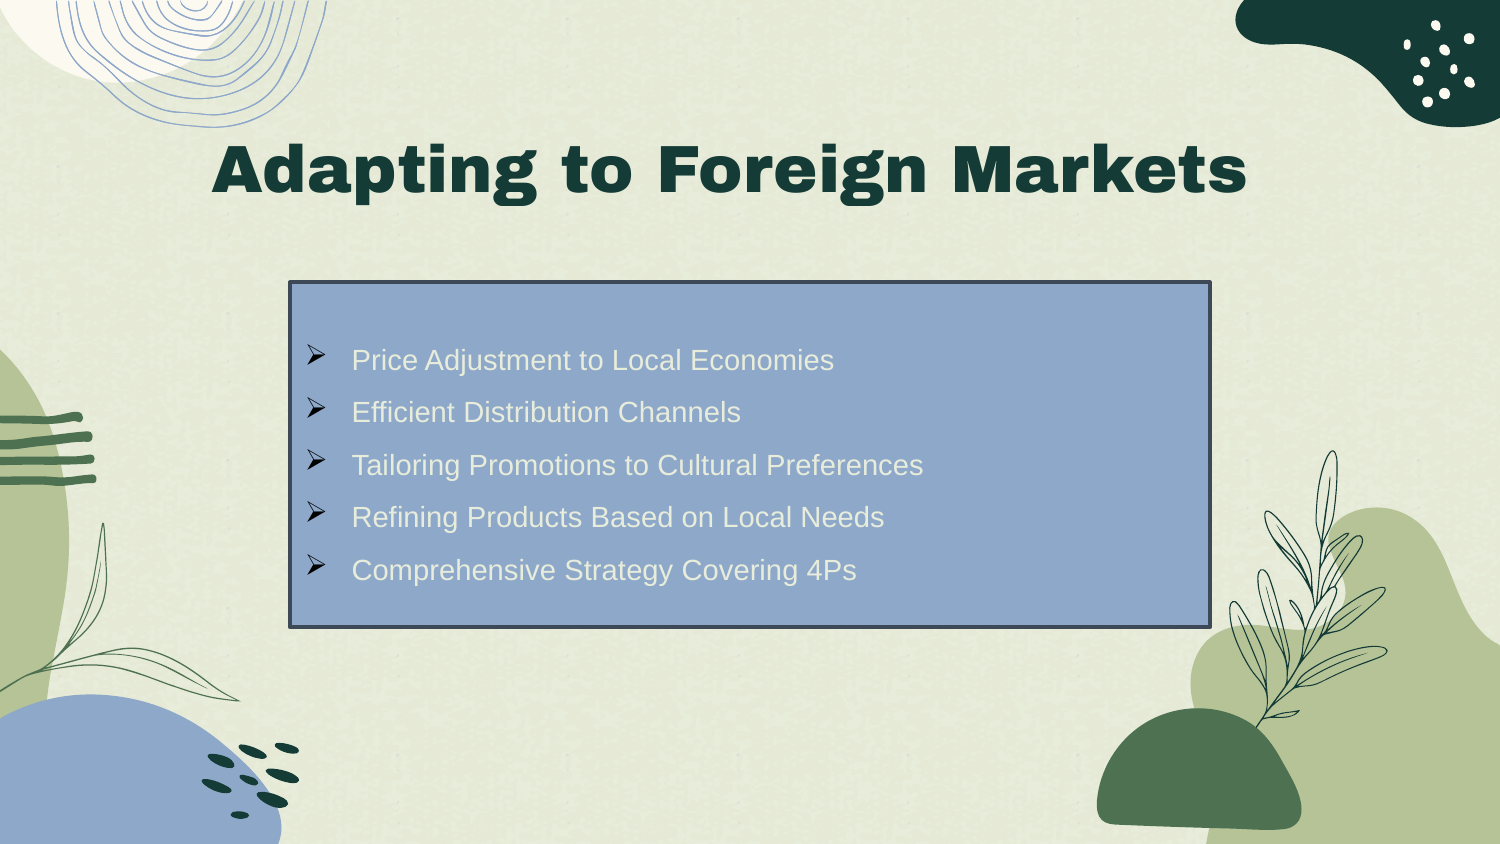

Adapting to Foreign Markets

Price Adjustment to Local Economies
Efficient Distribution Channels
Tailoring Promotions to Cultural Preferences
Refining Products Based on Local Needs
Comprehensive Strategy Covering 4Ps